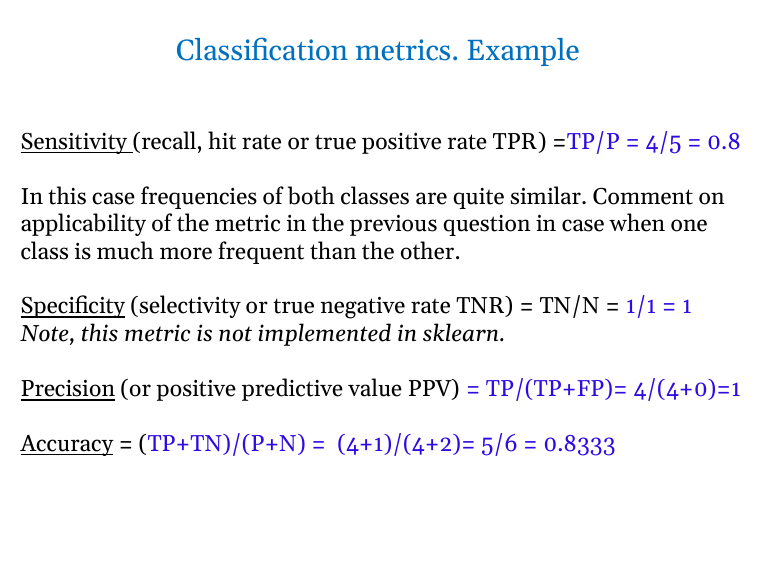

# Classification metrics. Example
Sensitivity (recall, hit rate or true positive rate TPR) =TP/P = 4/5 = 0.8

In this case frequencies of both classes are quite similar. Comment on applicability of the metric in the previous question in case when one class is much more frequent than the other.

Specificity (selectivity or true negative rate TNR) = TN/N = 1/1 = 1
Note, this metric is not implemented in sklearn.

Precision (or positive predictive value PPV) = TP/(TP+FP)= 4/(4+0)=1

Accuracy = (TP+TN)/(P+N) =  (4+1)/(4+2)= 5/6 = 0.8333